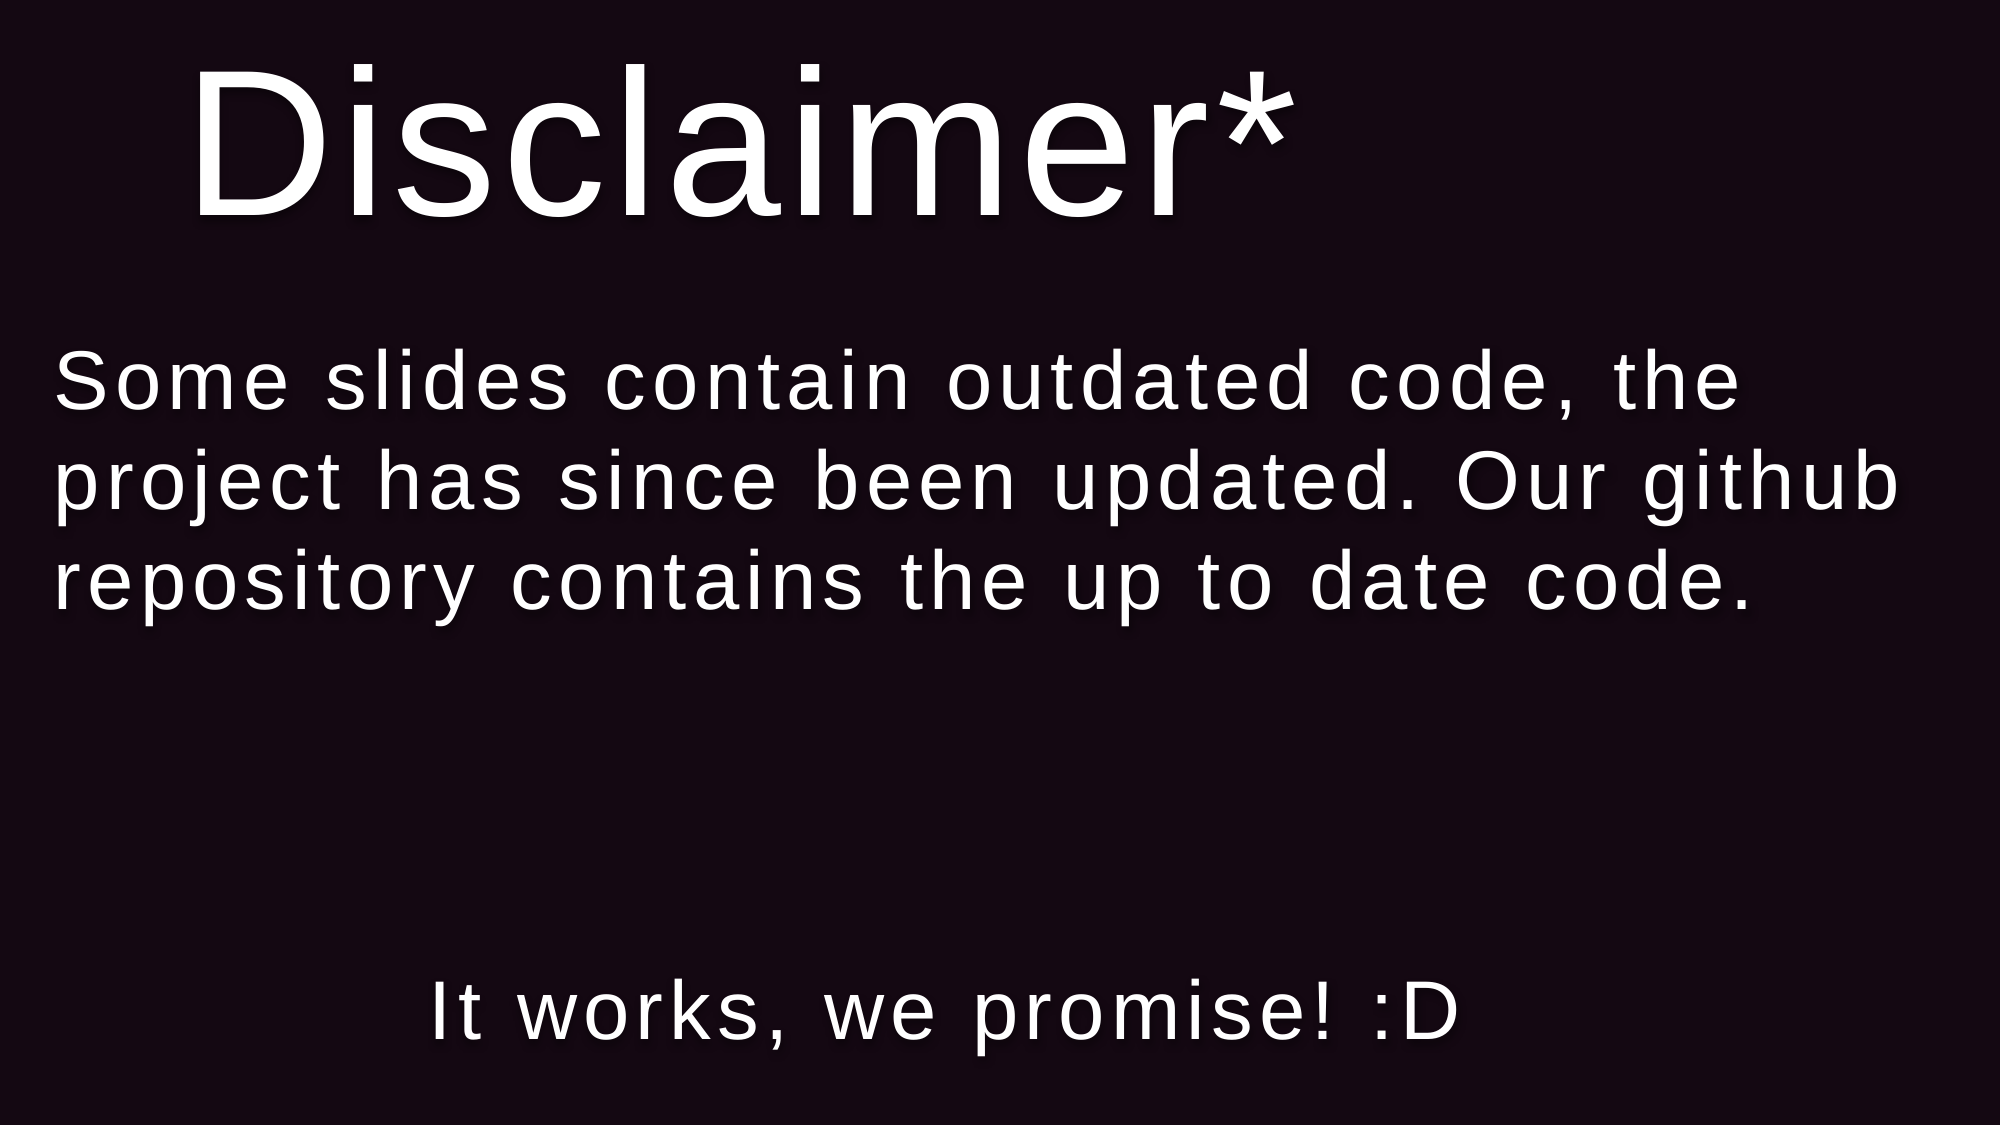

Disclaimer*
Some slides contain outdated code, the project has since been updated. Our github repository contains the up to date code.
It works, we promise! :D